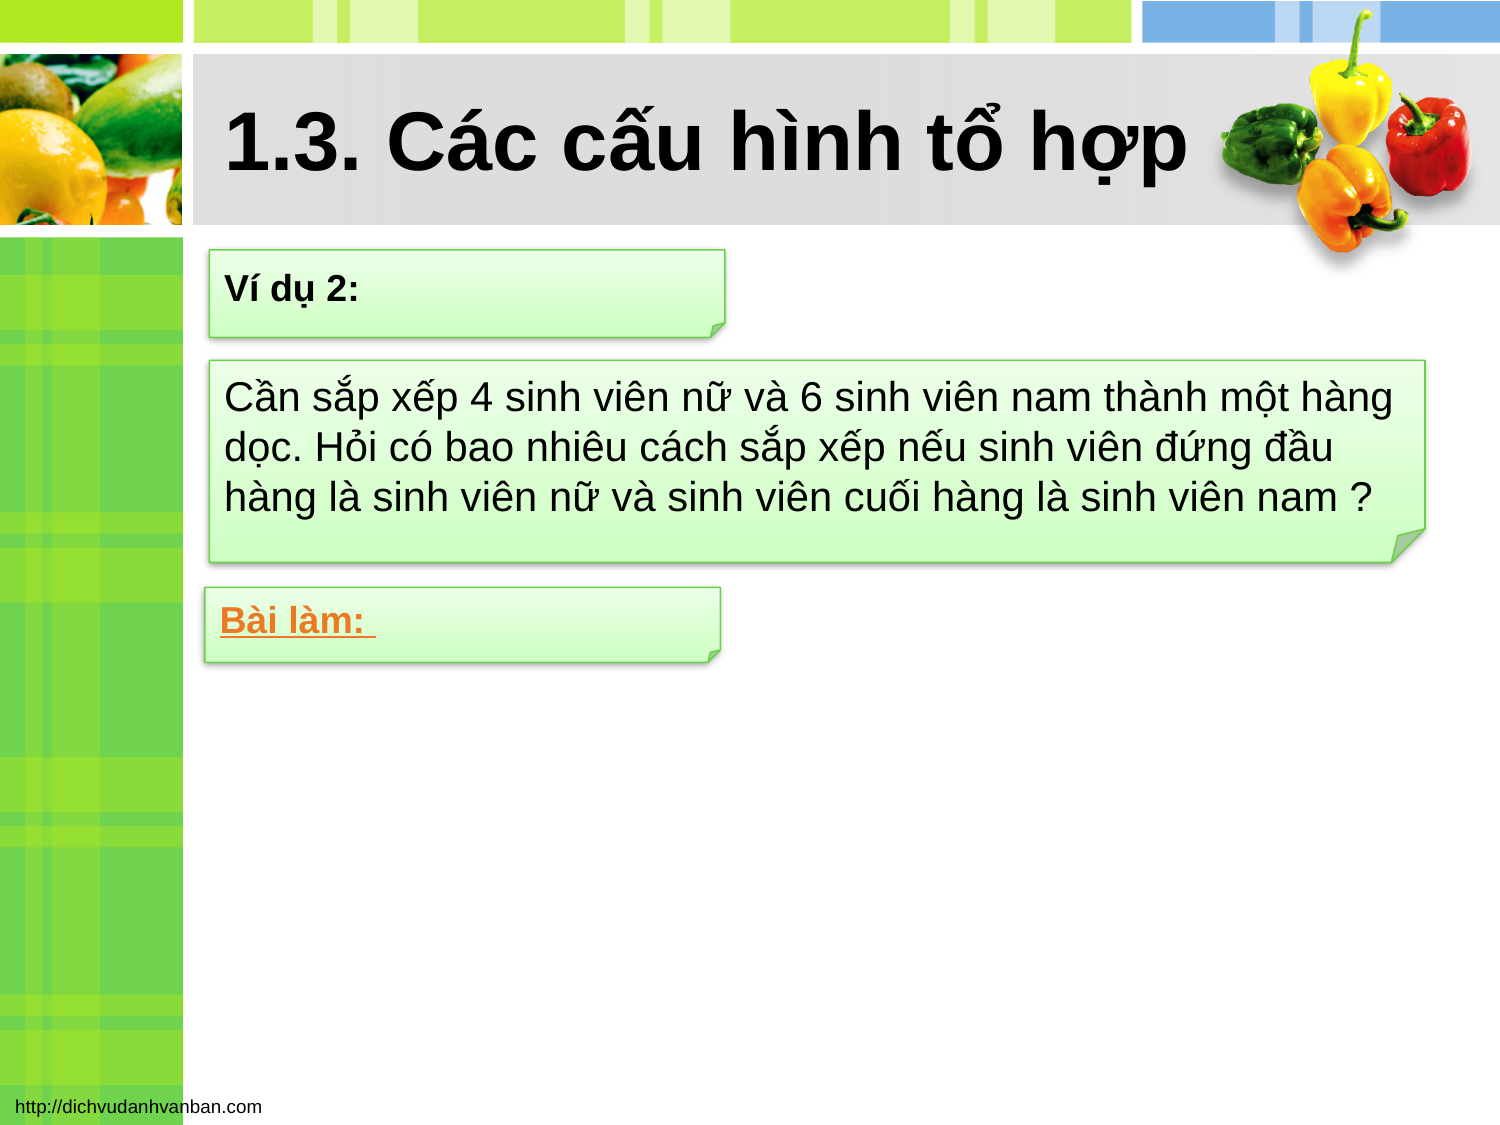

# 1.3. Các cấu hình tổ hợp
Ví dụ 2:
Cần sắp xếp 4 sinh viên nữ và 6 sinh viên nam thành một hàng dọc. Hỏi có bao nhiêu cách sắp xếp nếu sinh viên đứng đầu hàng là sinh viên nữ và sinh viên cuối hàng là sinh viên nam ?
Bài làm: